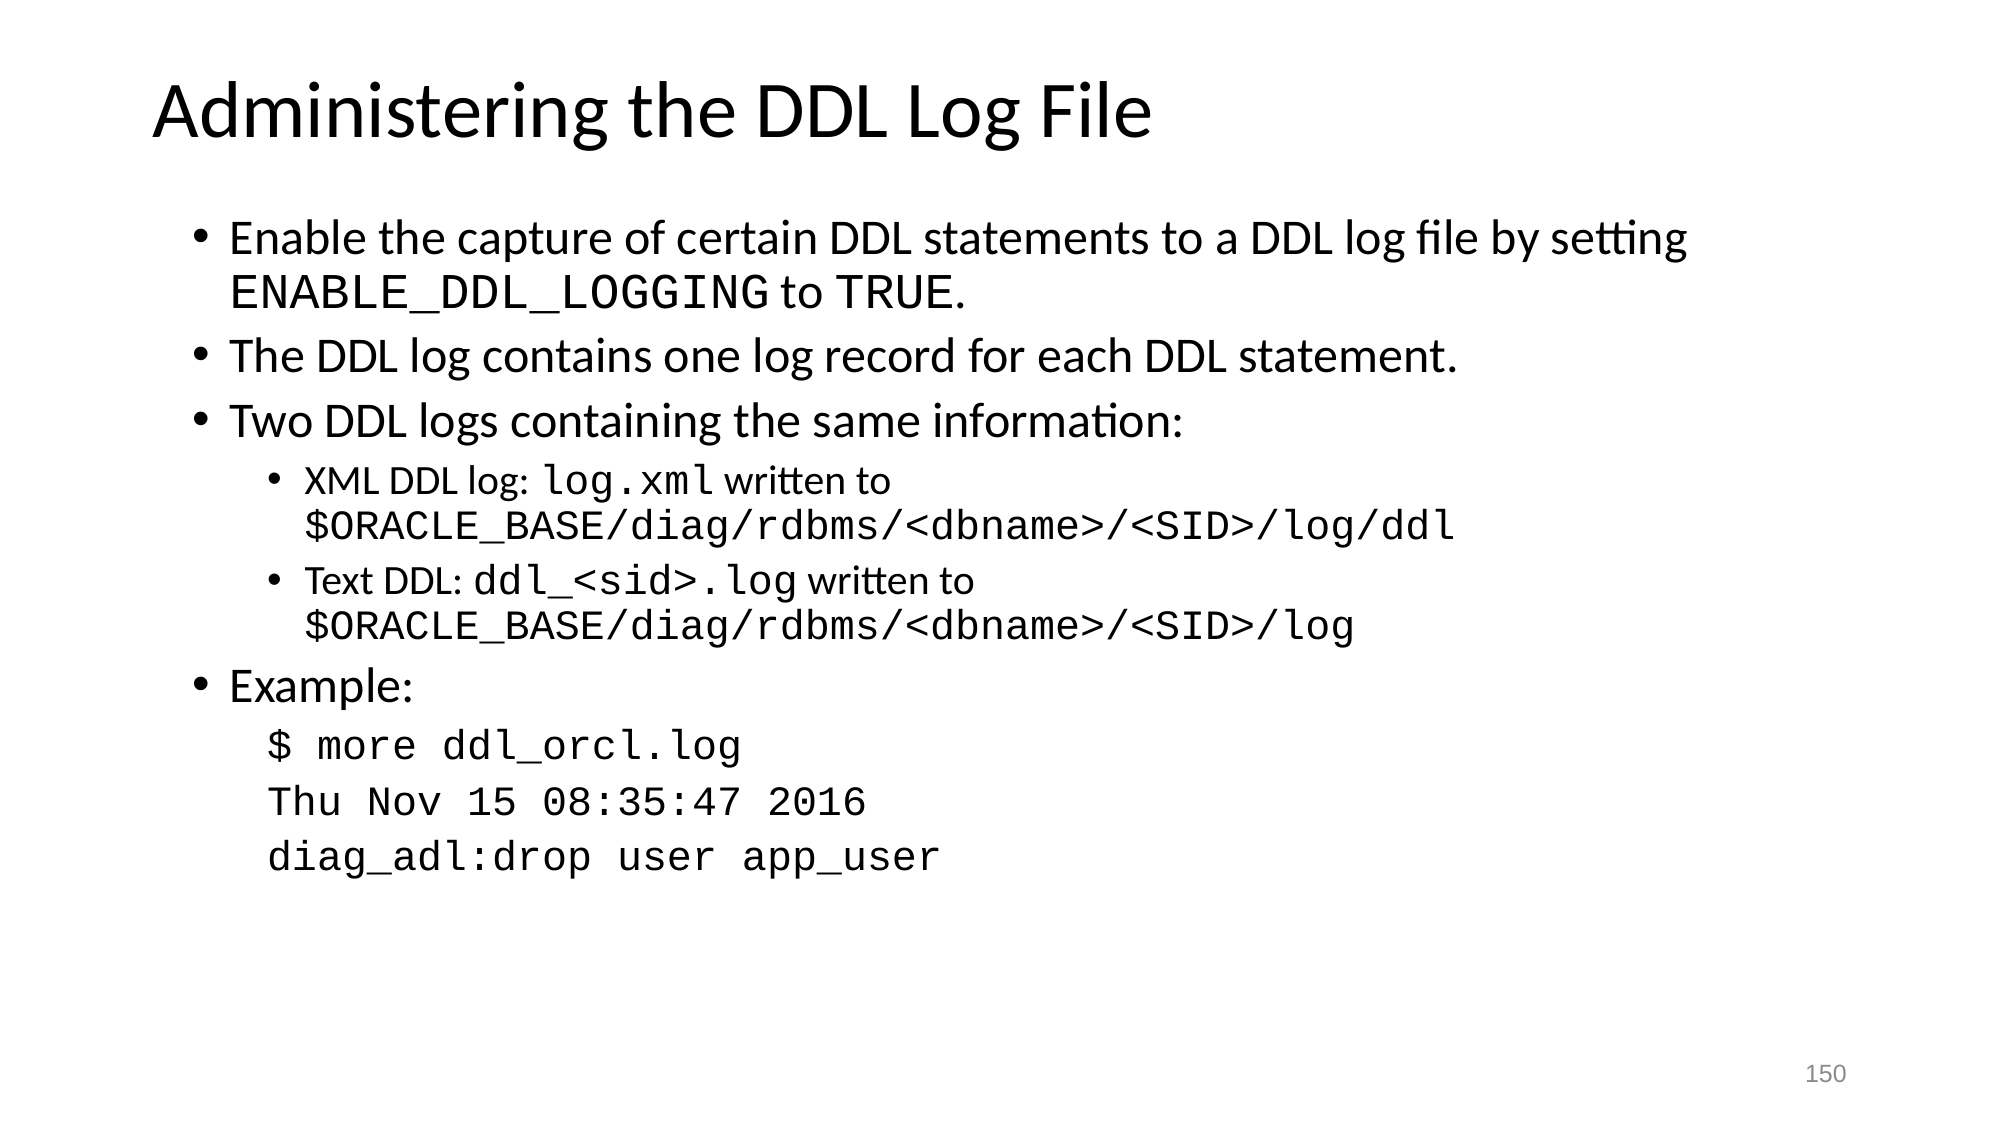

# Administering the DDL Log File
Enable the capture of certain DDL statements to a DDL log file by setting ENABLE_DDL_LOGGING to TRUE.
The DDL log contains one log record for each DDL statement.
Two DDL logs containing the same information:
XML DDL log: log.xml written to $ORACLE_BASE/diag/rdbms/<dbname>/<SID>/log/ddl
Text DDL: ddl_<sid>.log written to $ORACLE_BASE/diag/rdbms/<dbname>/<SID>/log
Example:
$ more ddl_orcl.log
Thu Nov 15 08:35:47 2016
diag_adl:drop user app_user
150